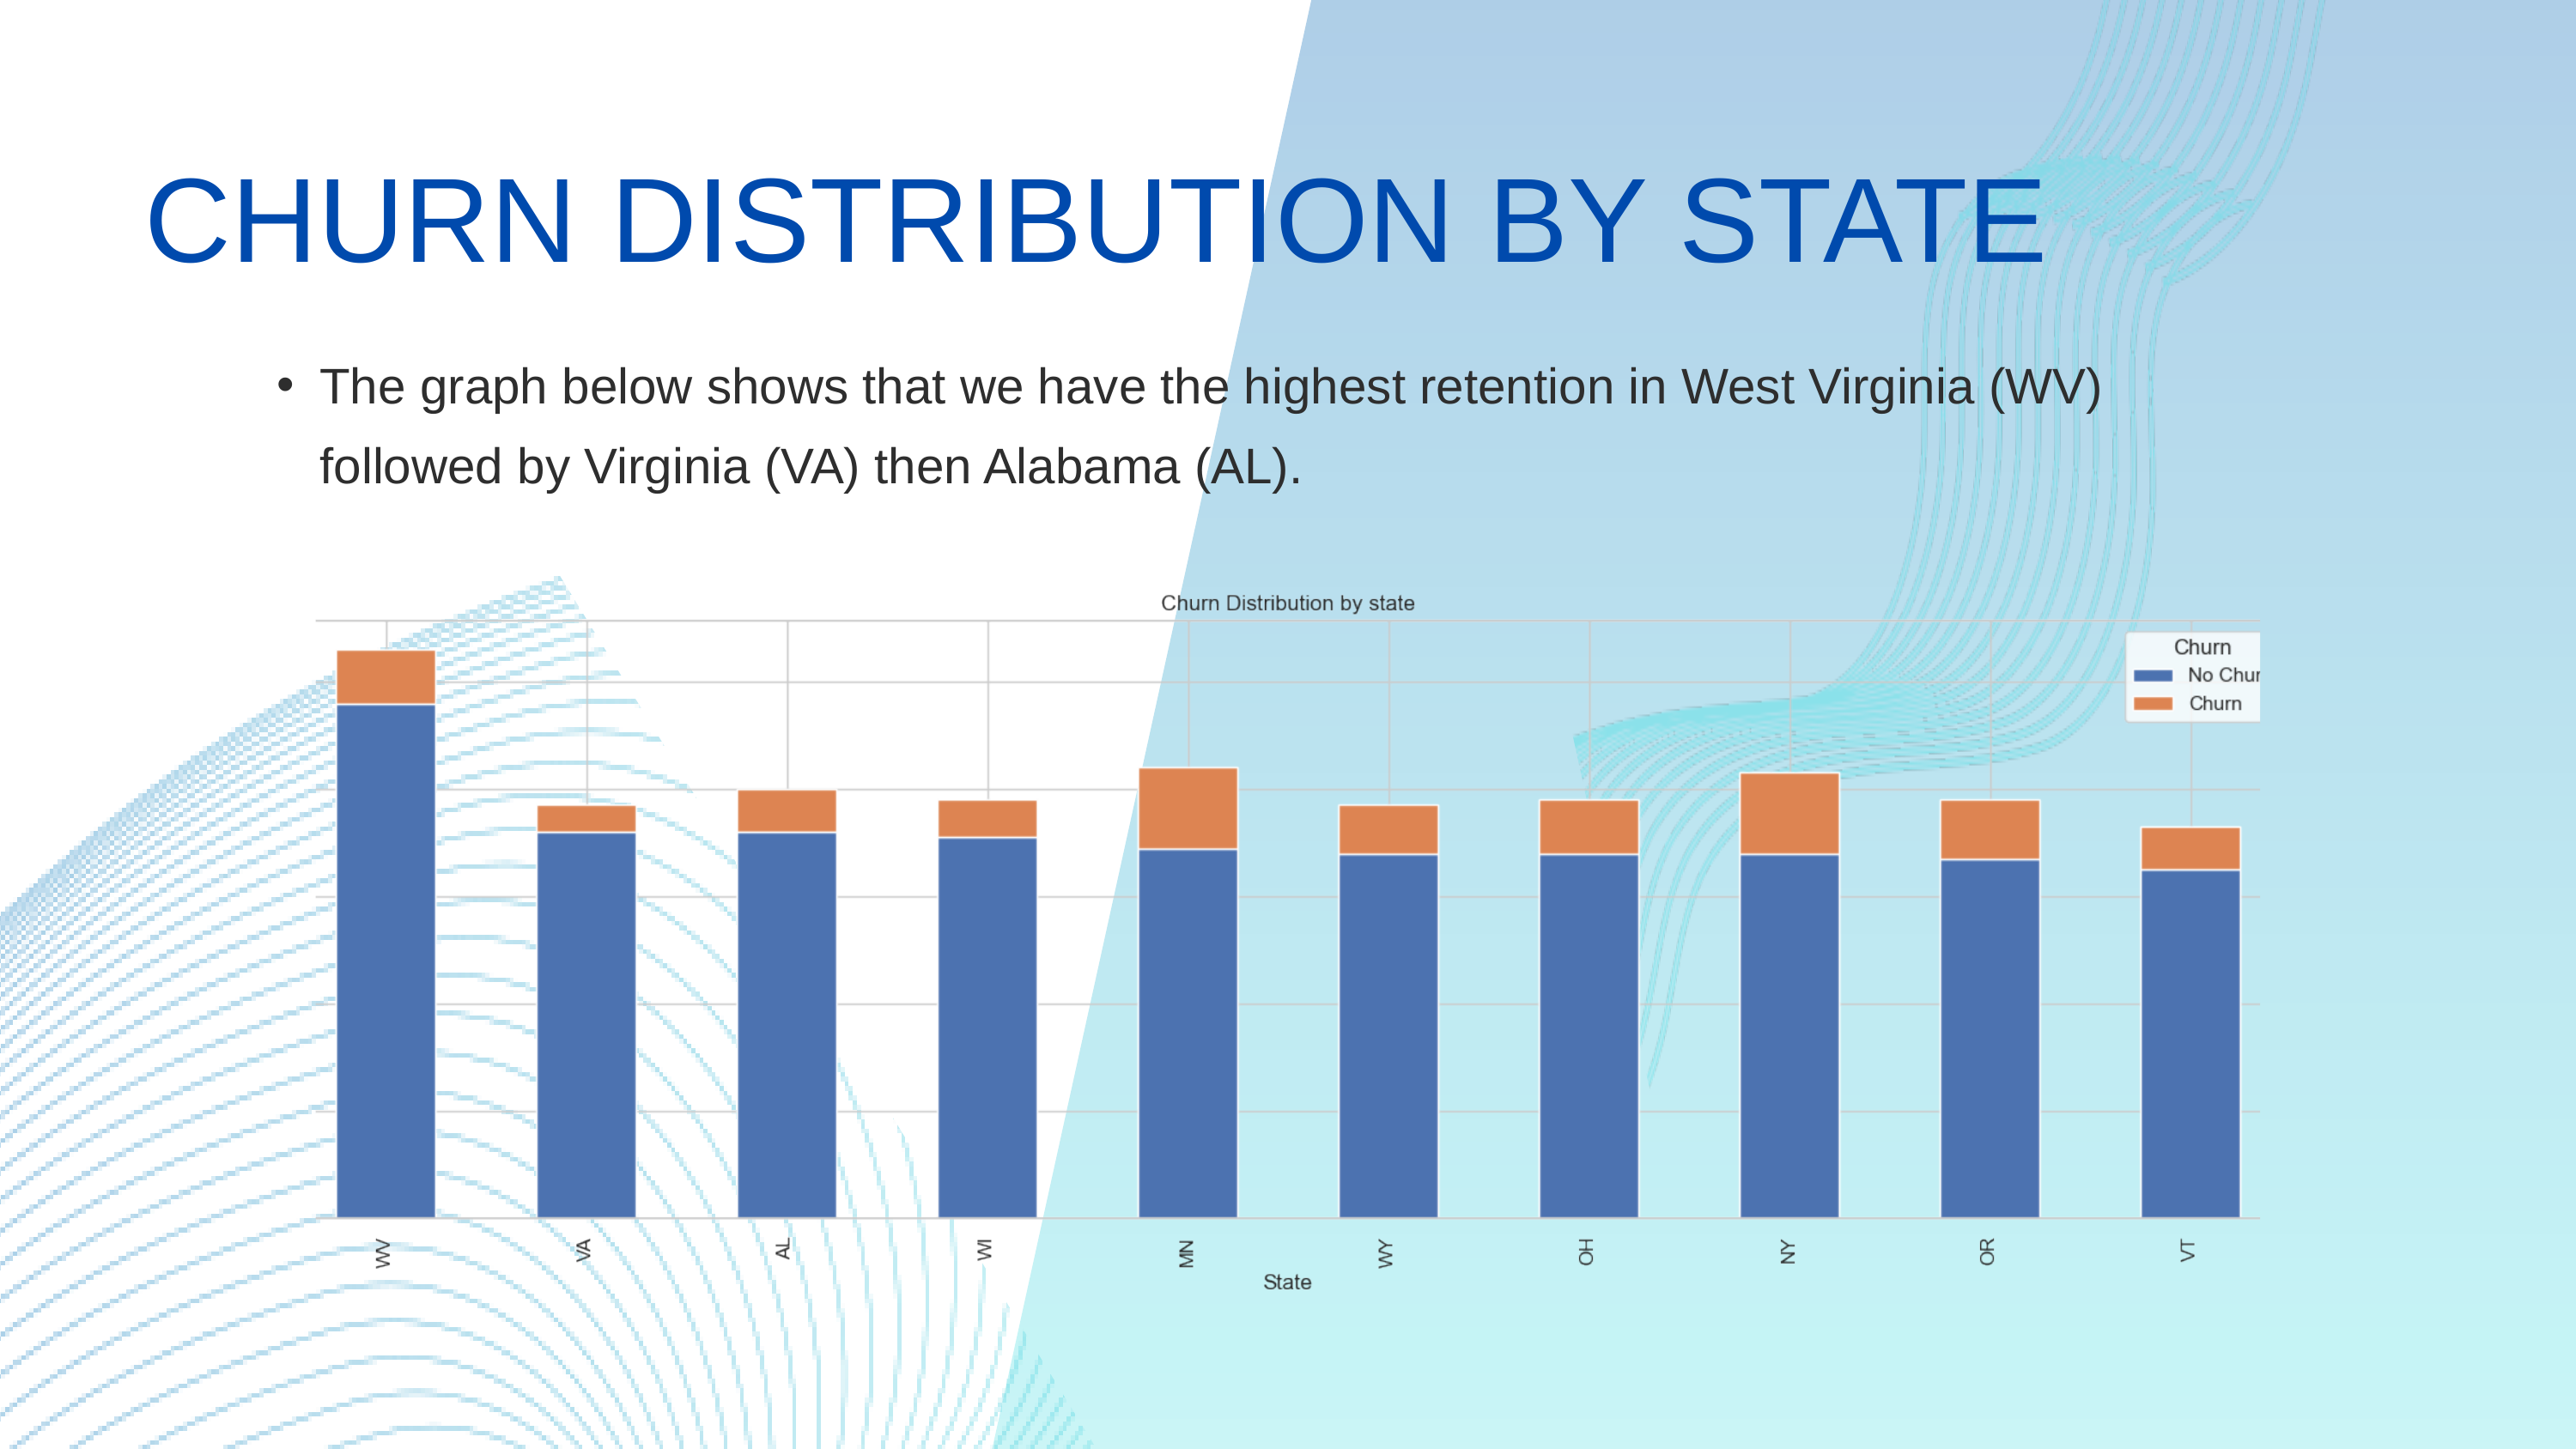

CHURN DISTRIBUTION BY STATE
The graph below shows that we have the highest retention in West Virginia (WV) followed by Virginia (VA) then Alabama (AL).